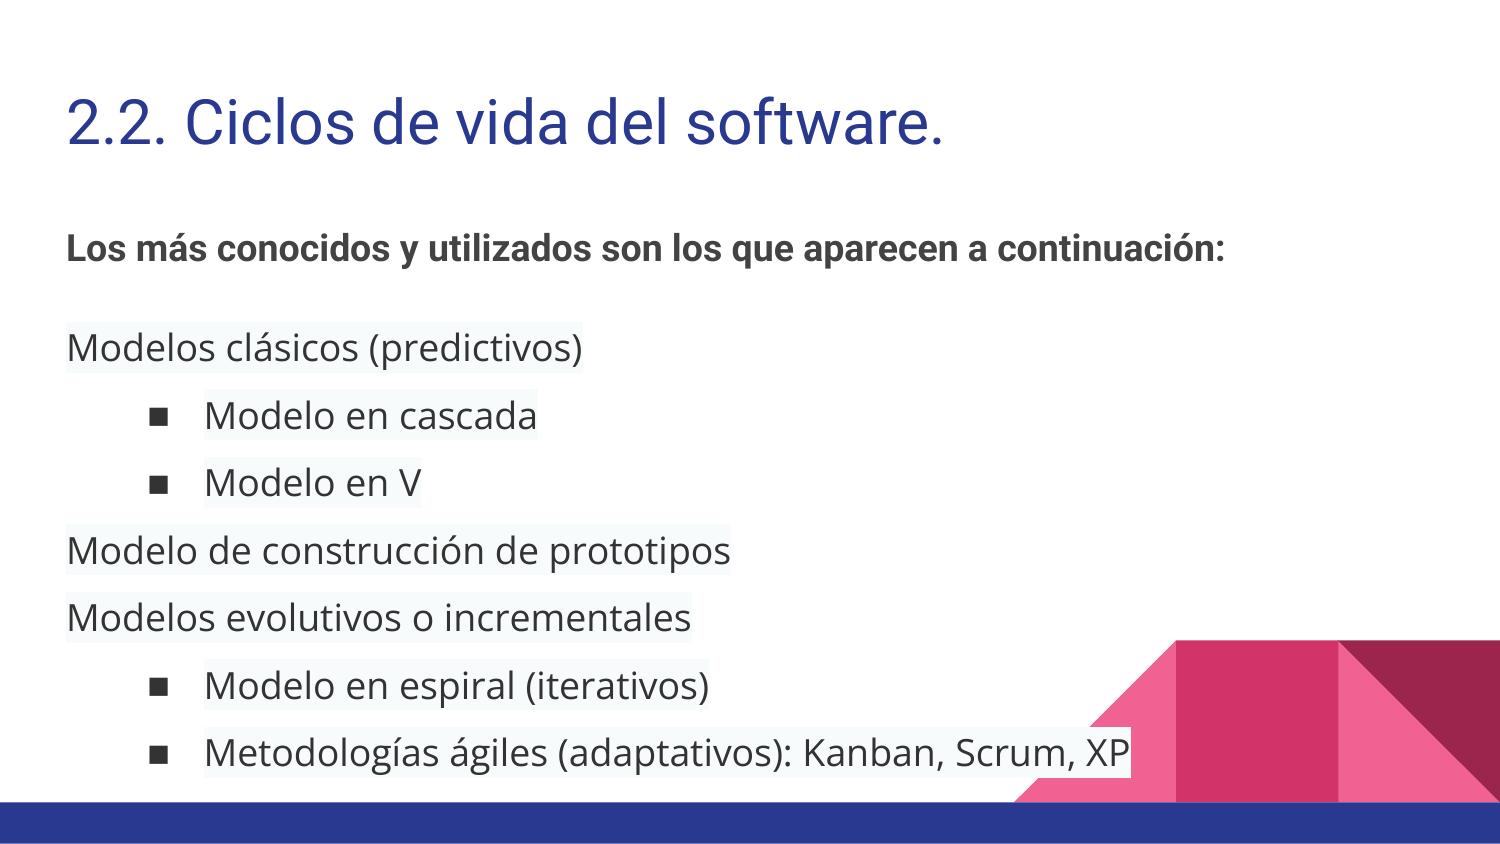

# 2.2. Ciclos de vida del software.
Los más conocidos y utilizados son los que aparecen a continuación:
Modelos clásicos (predictivos)
Modelo en cascada
Modelo en V
Modelo de construcción de prototipos
Modelos evolutivos o incrementales
Modelo en espiral (iterativos)
Metodologías ágiles (adaptativos): Kanban, Scrum, XP